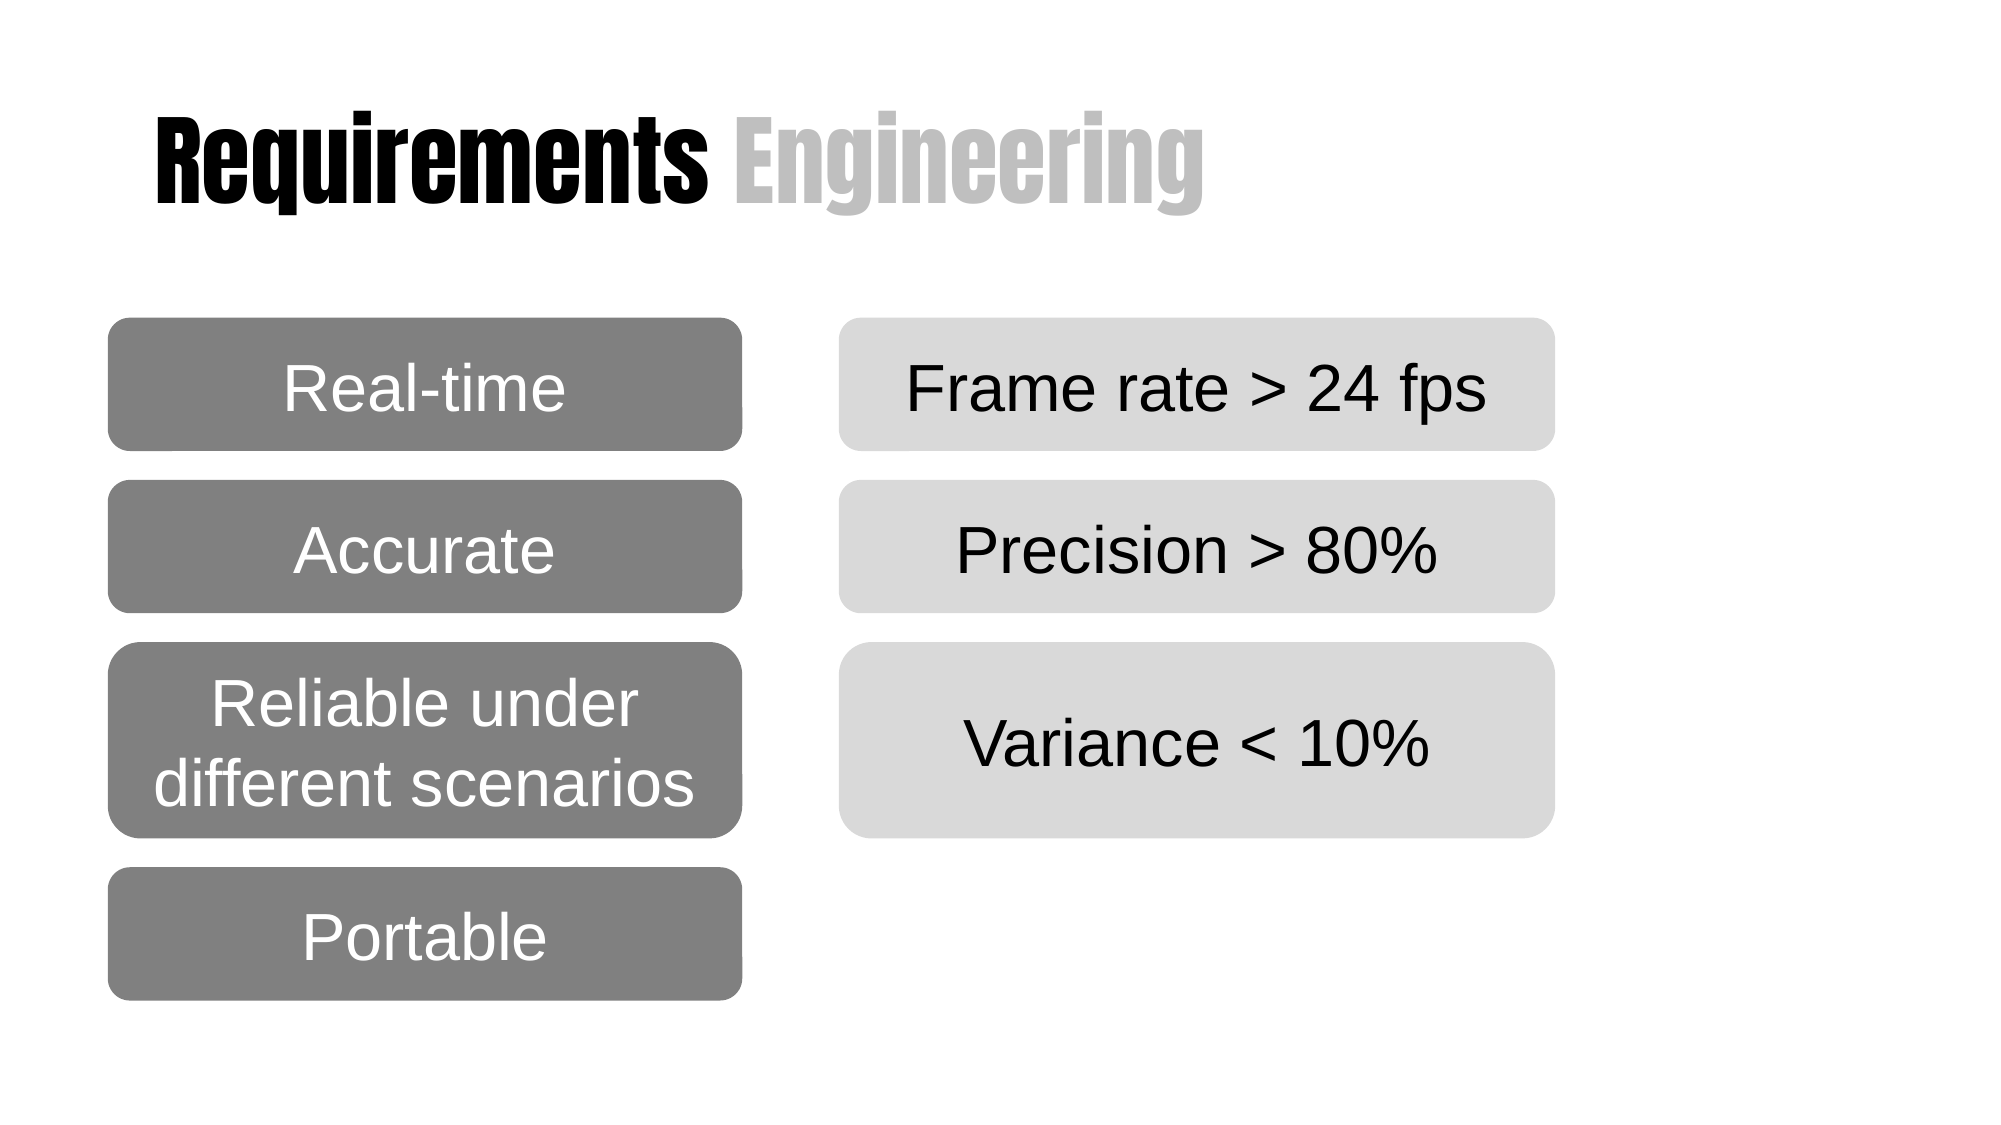

Requirements Engineering
Real-time
Frame rate > 24 fps
Accurate
Precision > 80%
Reliable under different scenarios
Variance < 10%
Portable